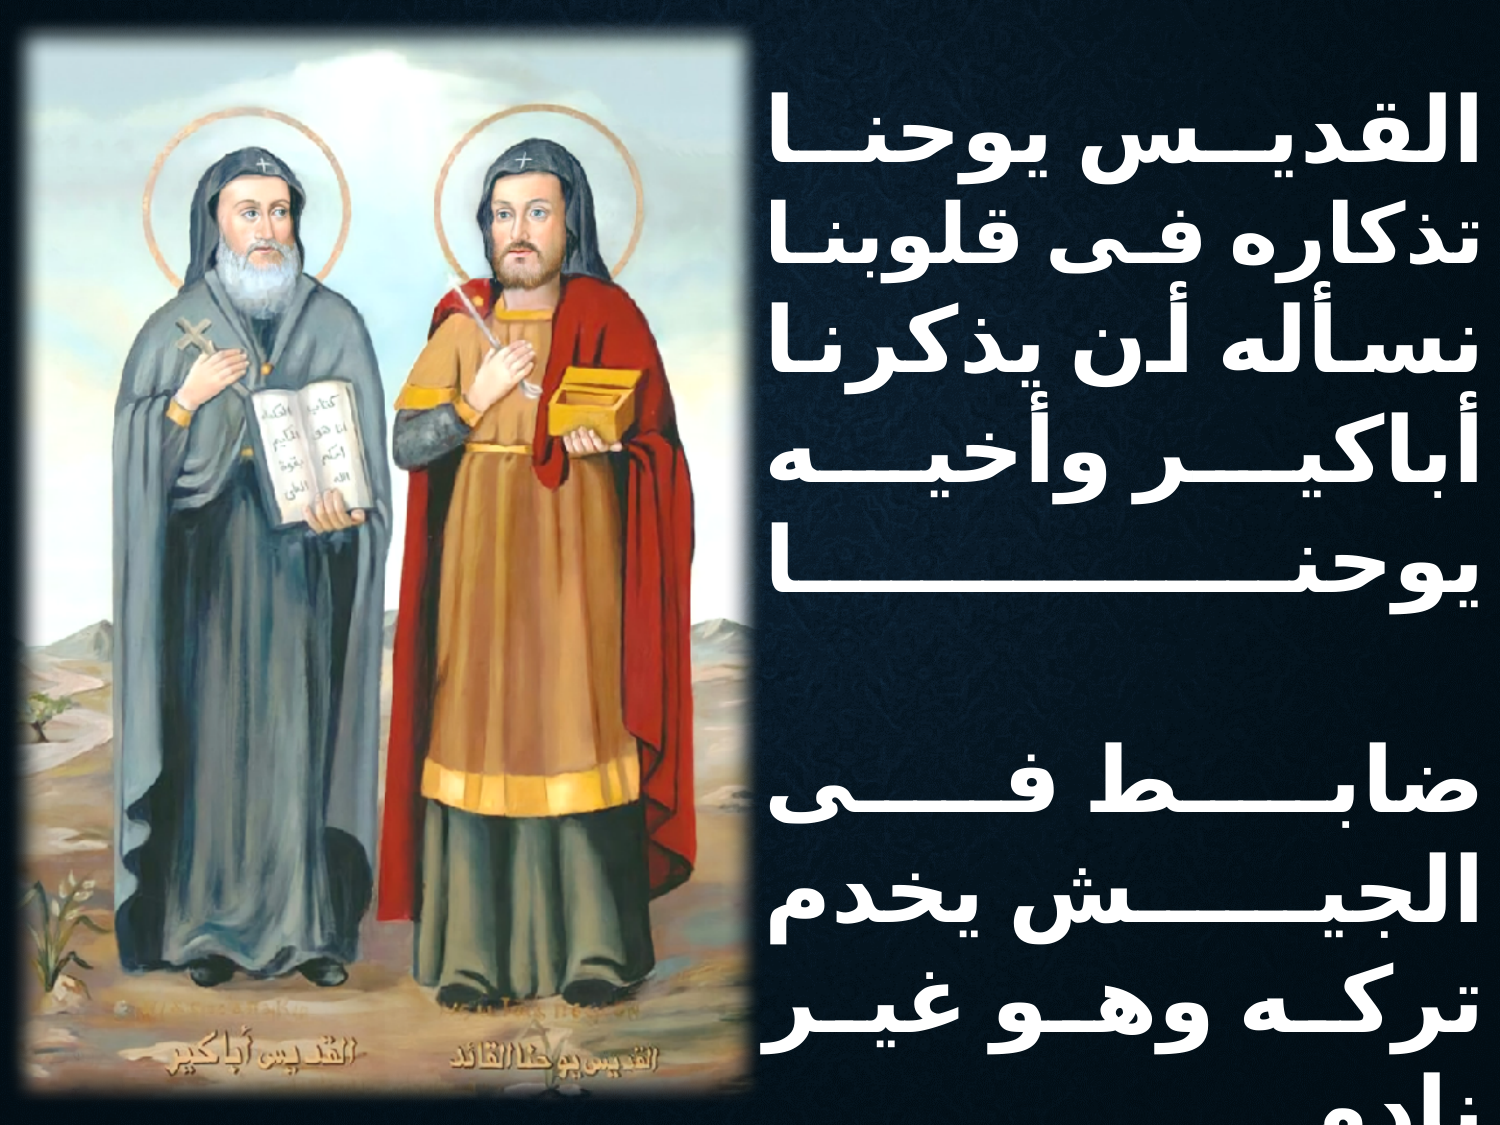

القديس يوحنا
تذكاره فى قلوبنا
نسأله أن يذكرنا
أباكير وأخيه يوحنا
ضابط فى الجيش يخدم
تركه وهو غير نادم
لإلهة صار متقدم
أباكير وأخيه يوحنا